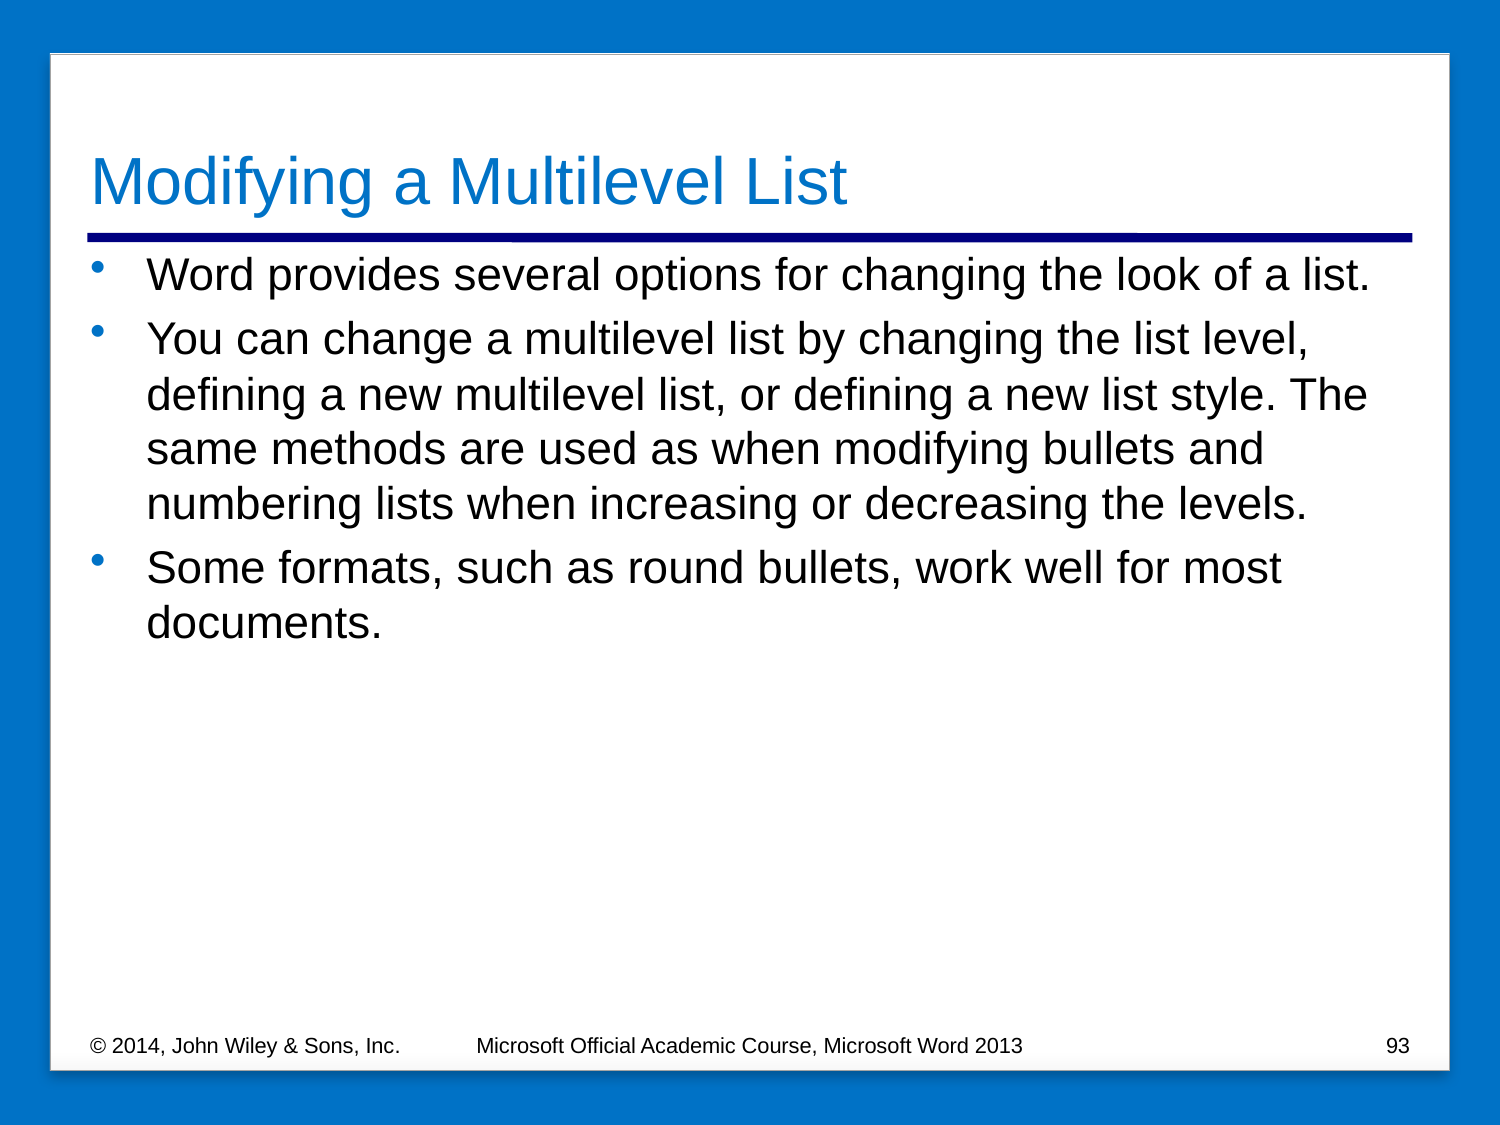

# Modifying a Multilevel List
Word provides several options for changing the look of a list.
You can change a multilevel list by changing the list level, defining a new multilevel list, or defining a new list style. The same methods are used as when modifying bullets and numbering lists when increasing or decreasing the levels.
Some formats, such as round bullets, work well for most documents.
© 2014, John Wiley & Sons, Inc.
Microsoft Official Academic Course, Microsoft Word 2013
93